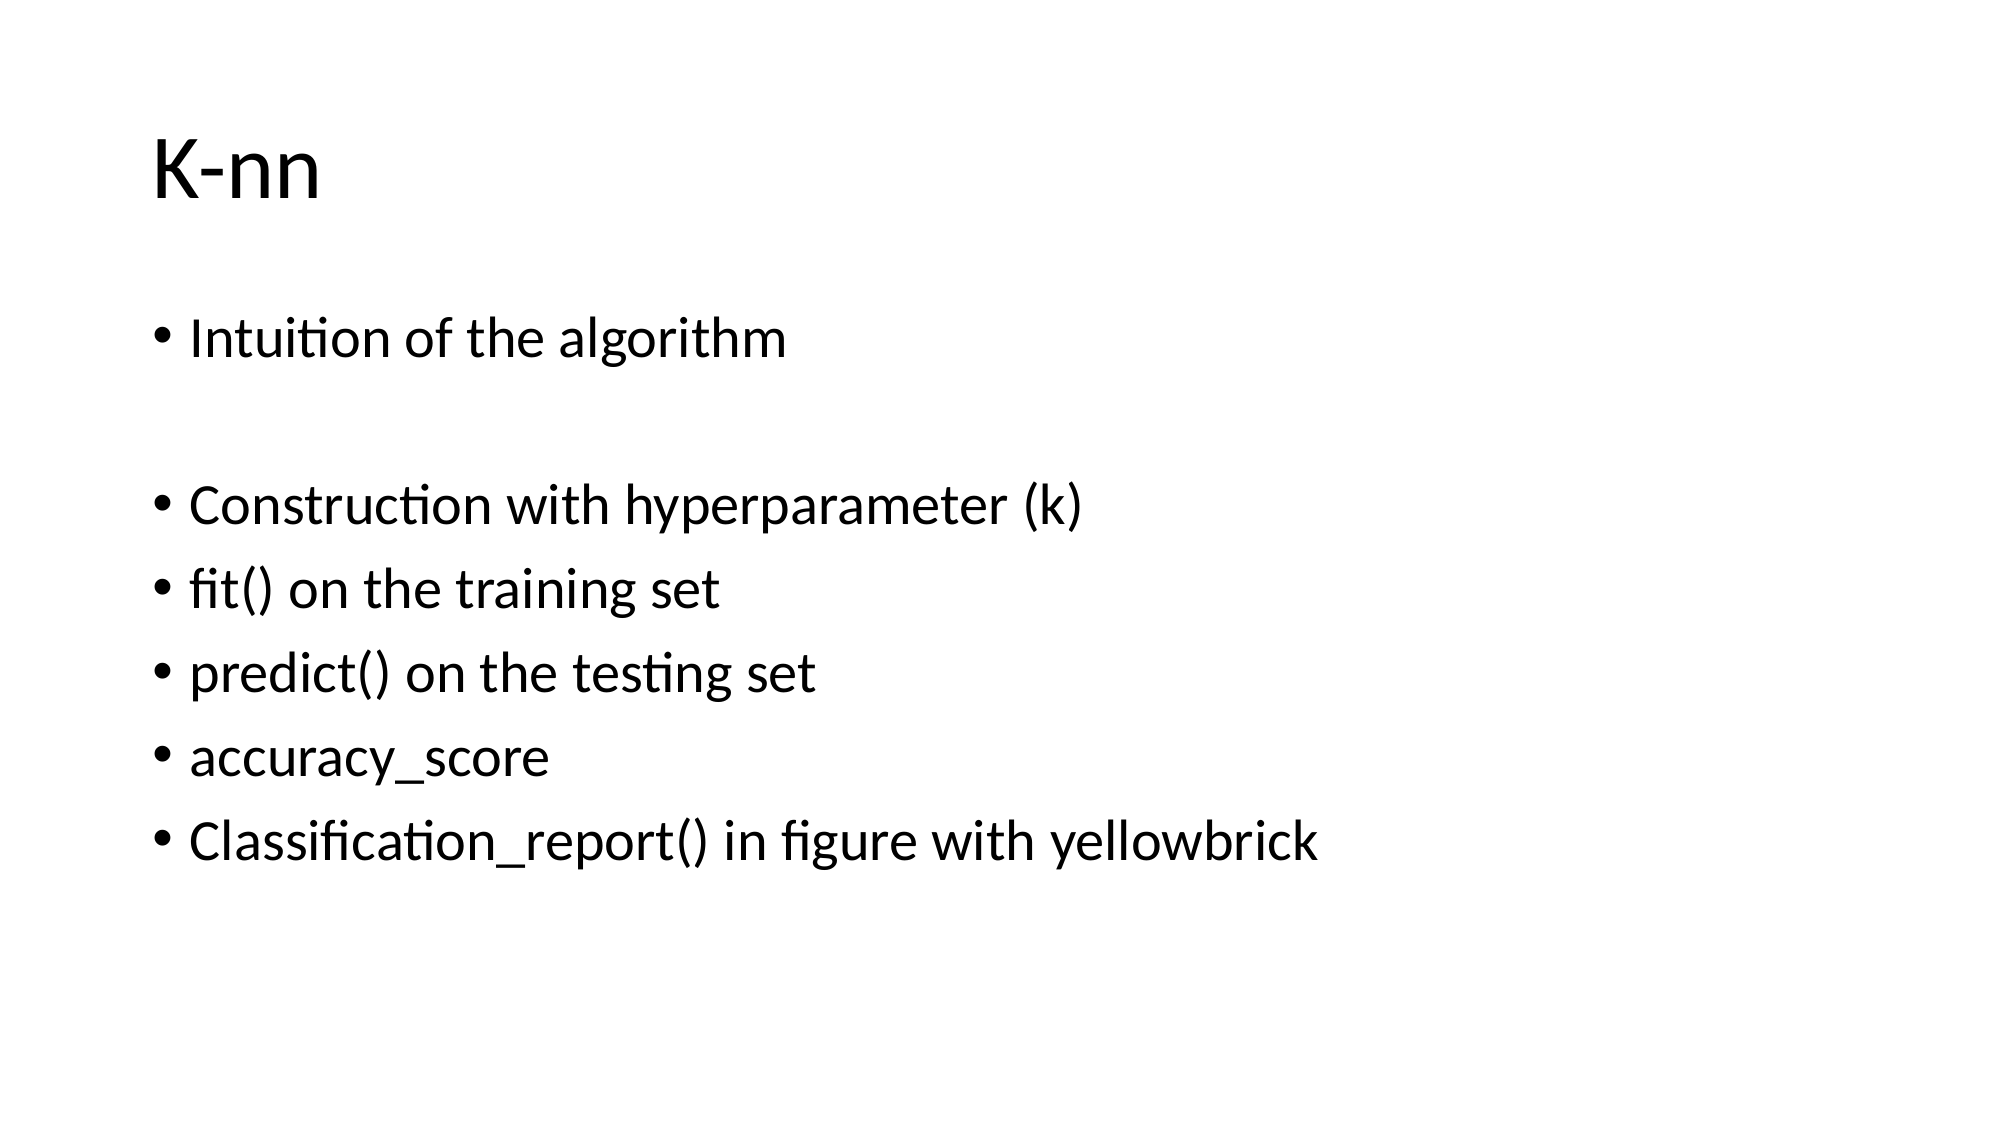

# K-nn
Intuition of the algorithm

Construction with hyperparameter (k)
fit() on the training set
predict() on the testing set
accuracy_score
Classification_report() in figure with yellowbrick